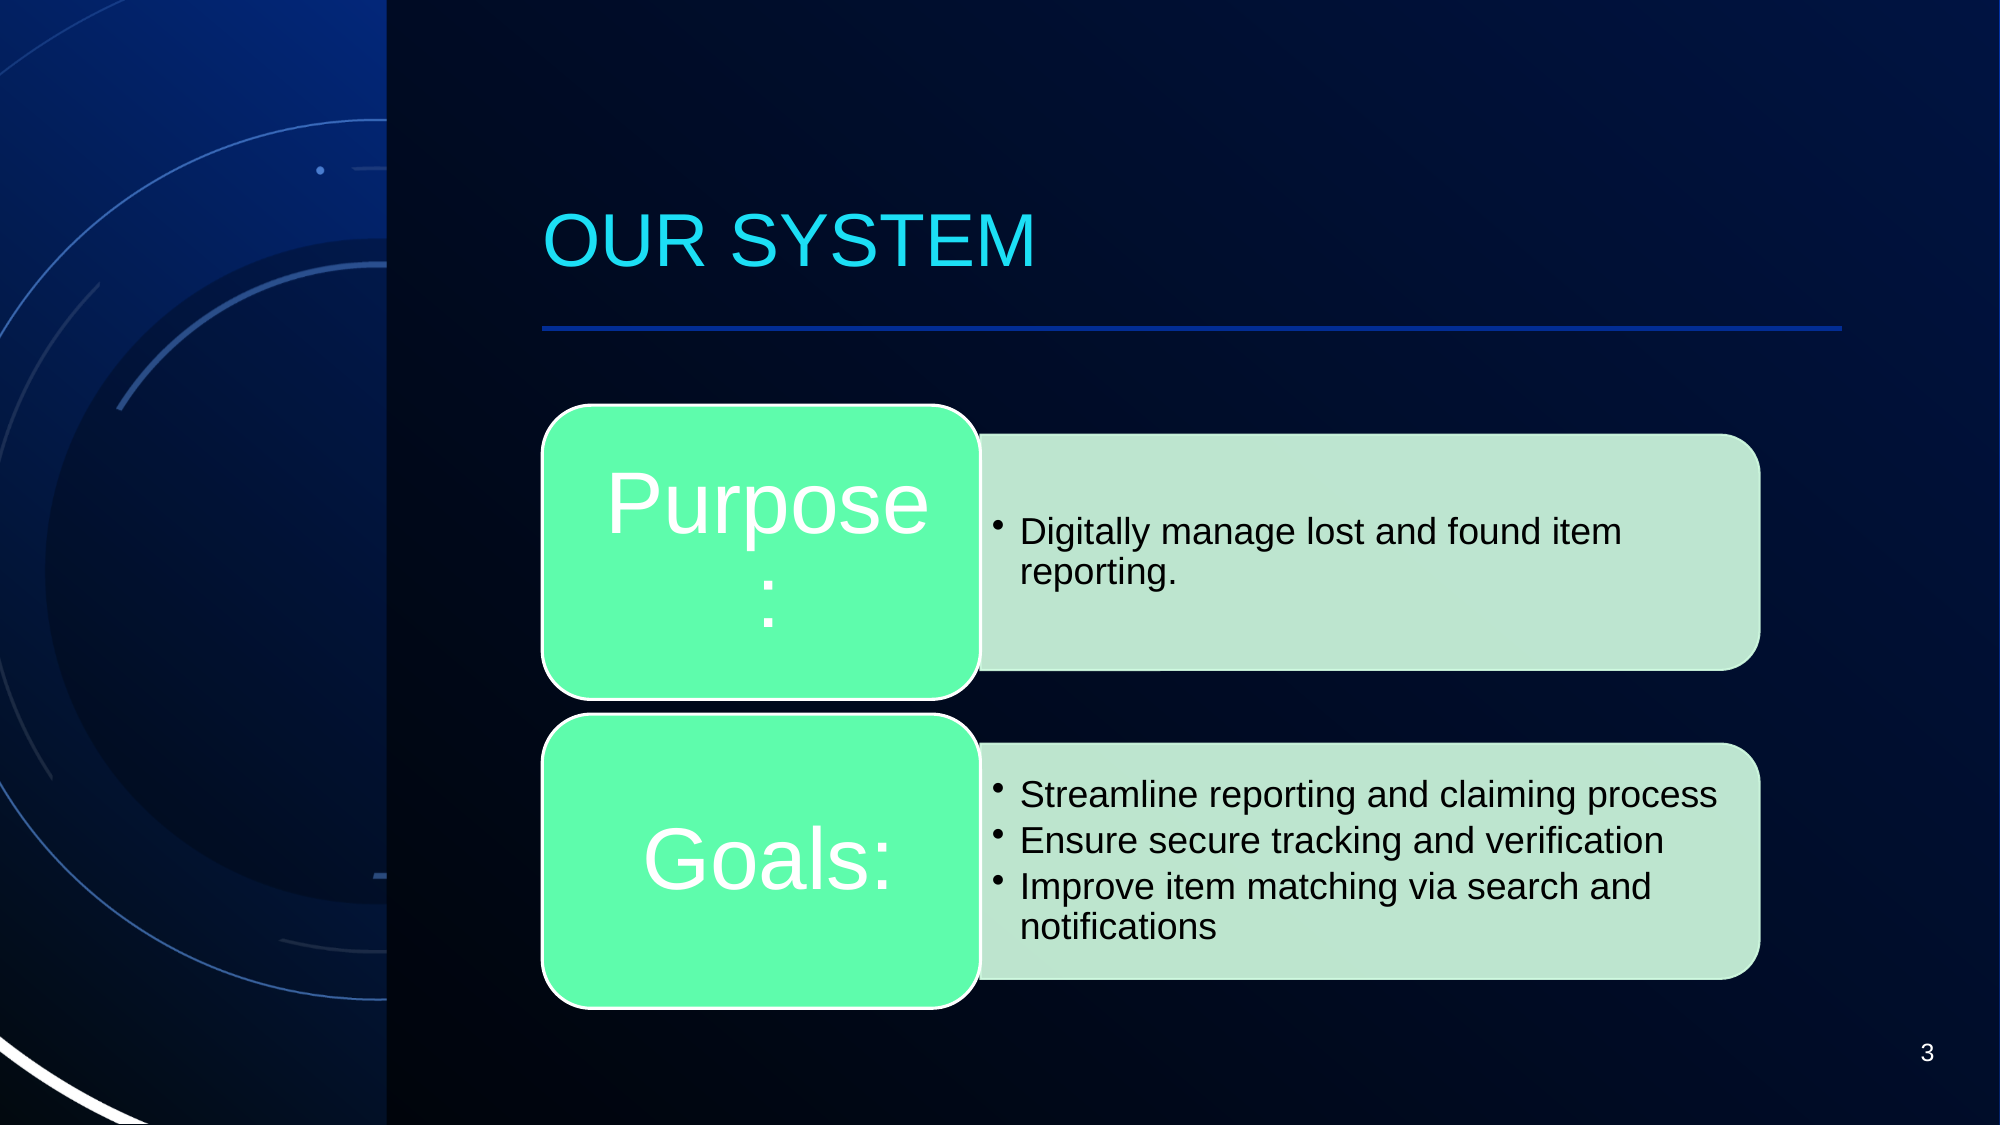

# Our system
Digitally manage lost and found item reporting.
Purpose:
Streamline reporting and claiming process
Ensure secure tracking and verification
Improve item matching via search and notifications
Goals:
3